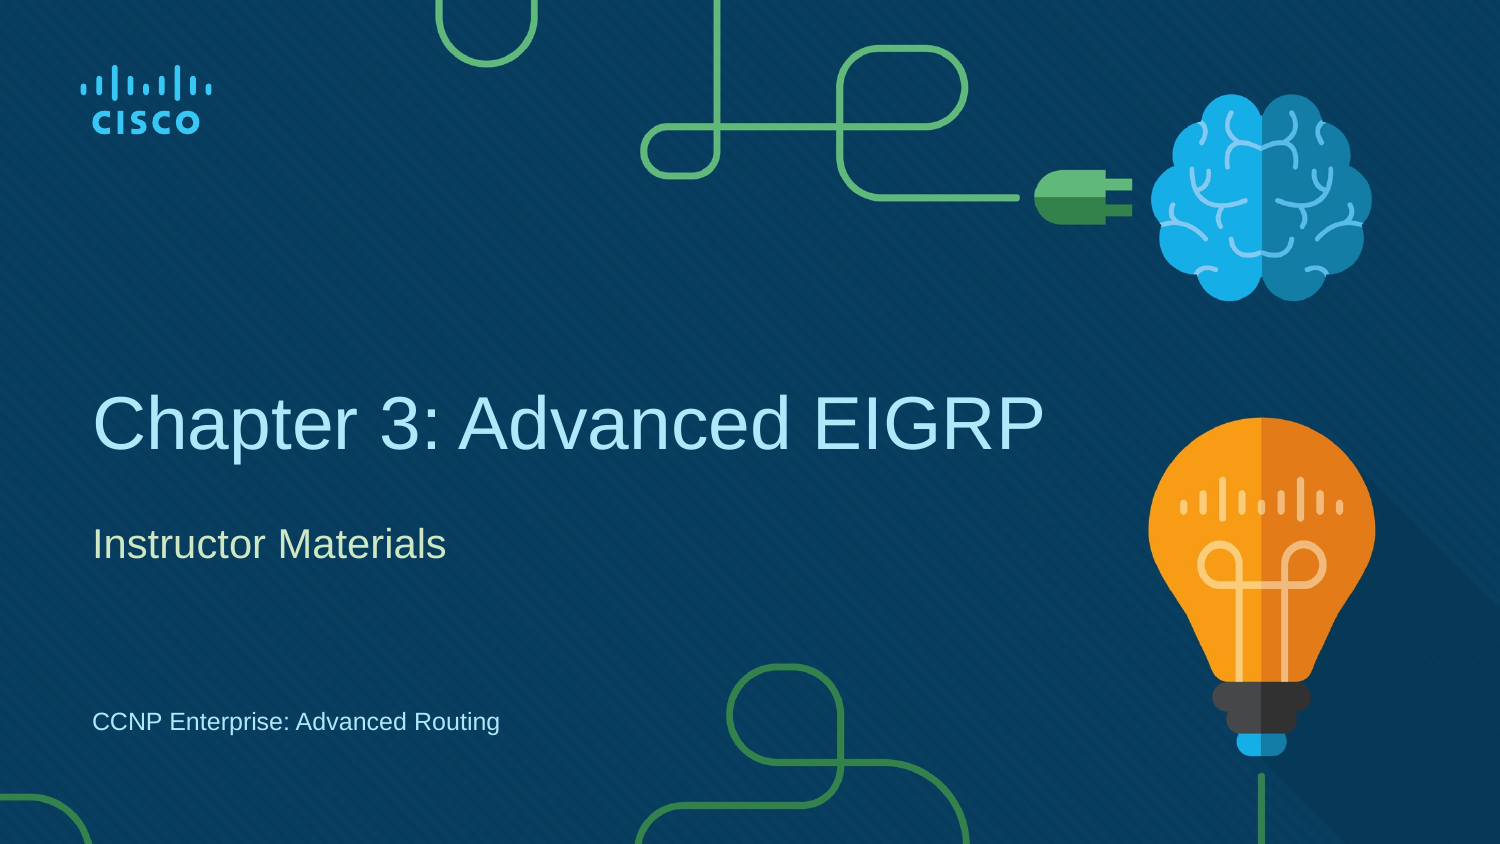

# Chapter 3: Advanced EIGRP
Instructor Materials
CCNP Enterprise: Advanced Routing